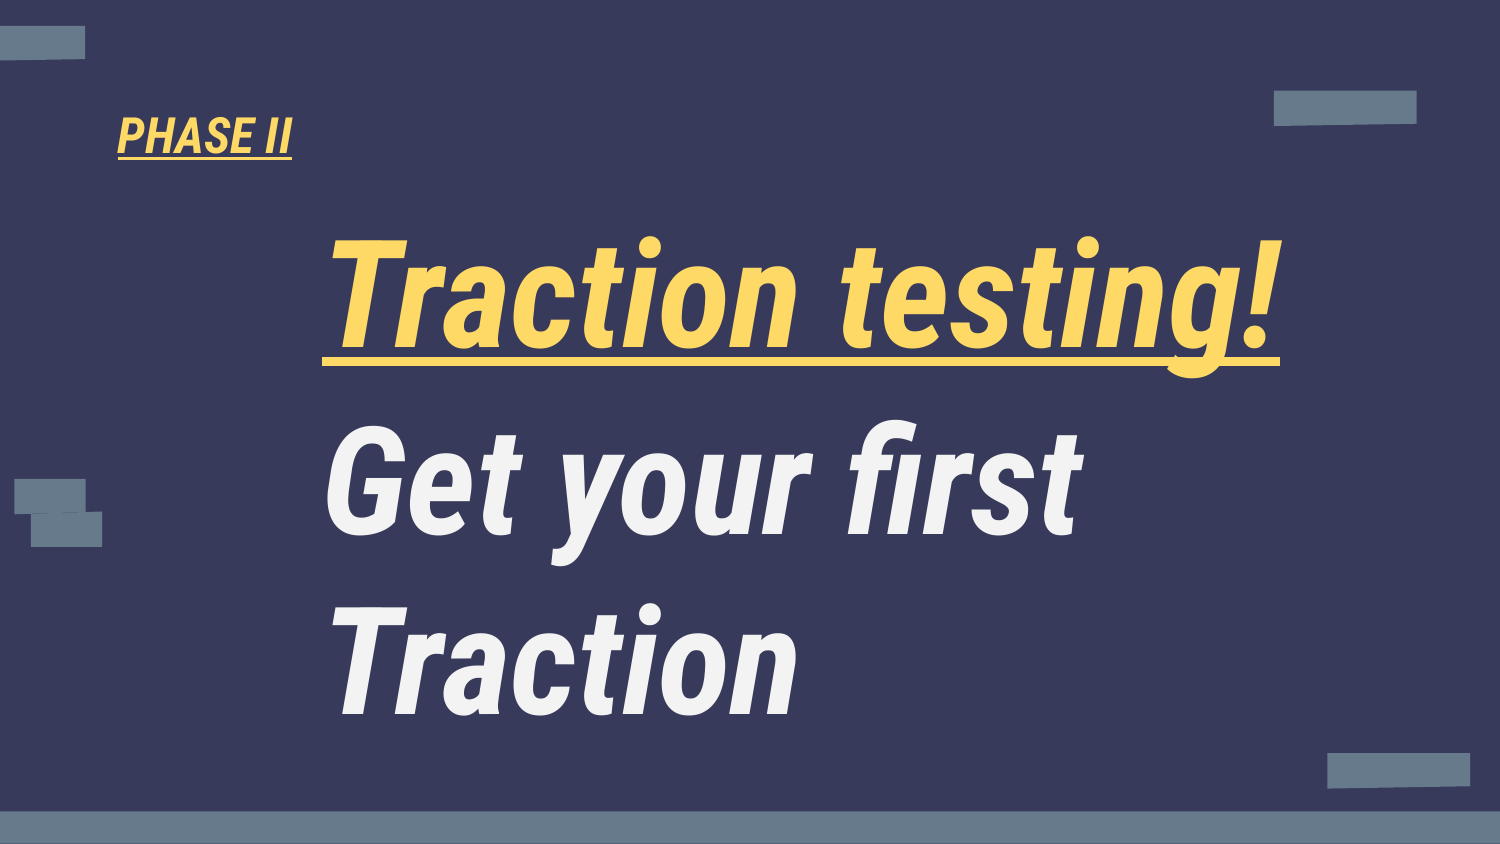

PHASE II
Traction testing!
# Get your first Traction